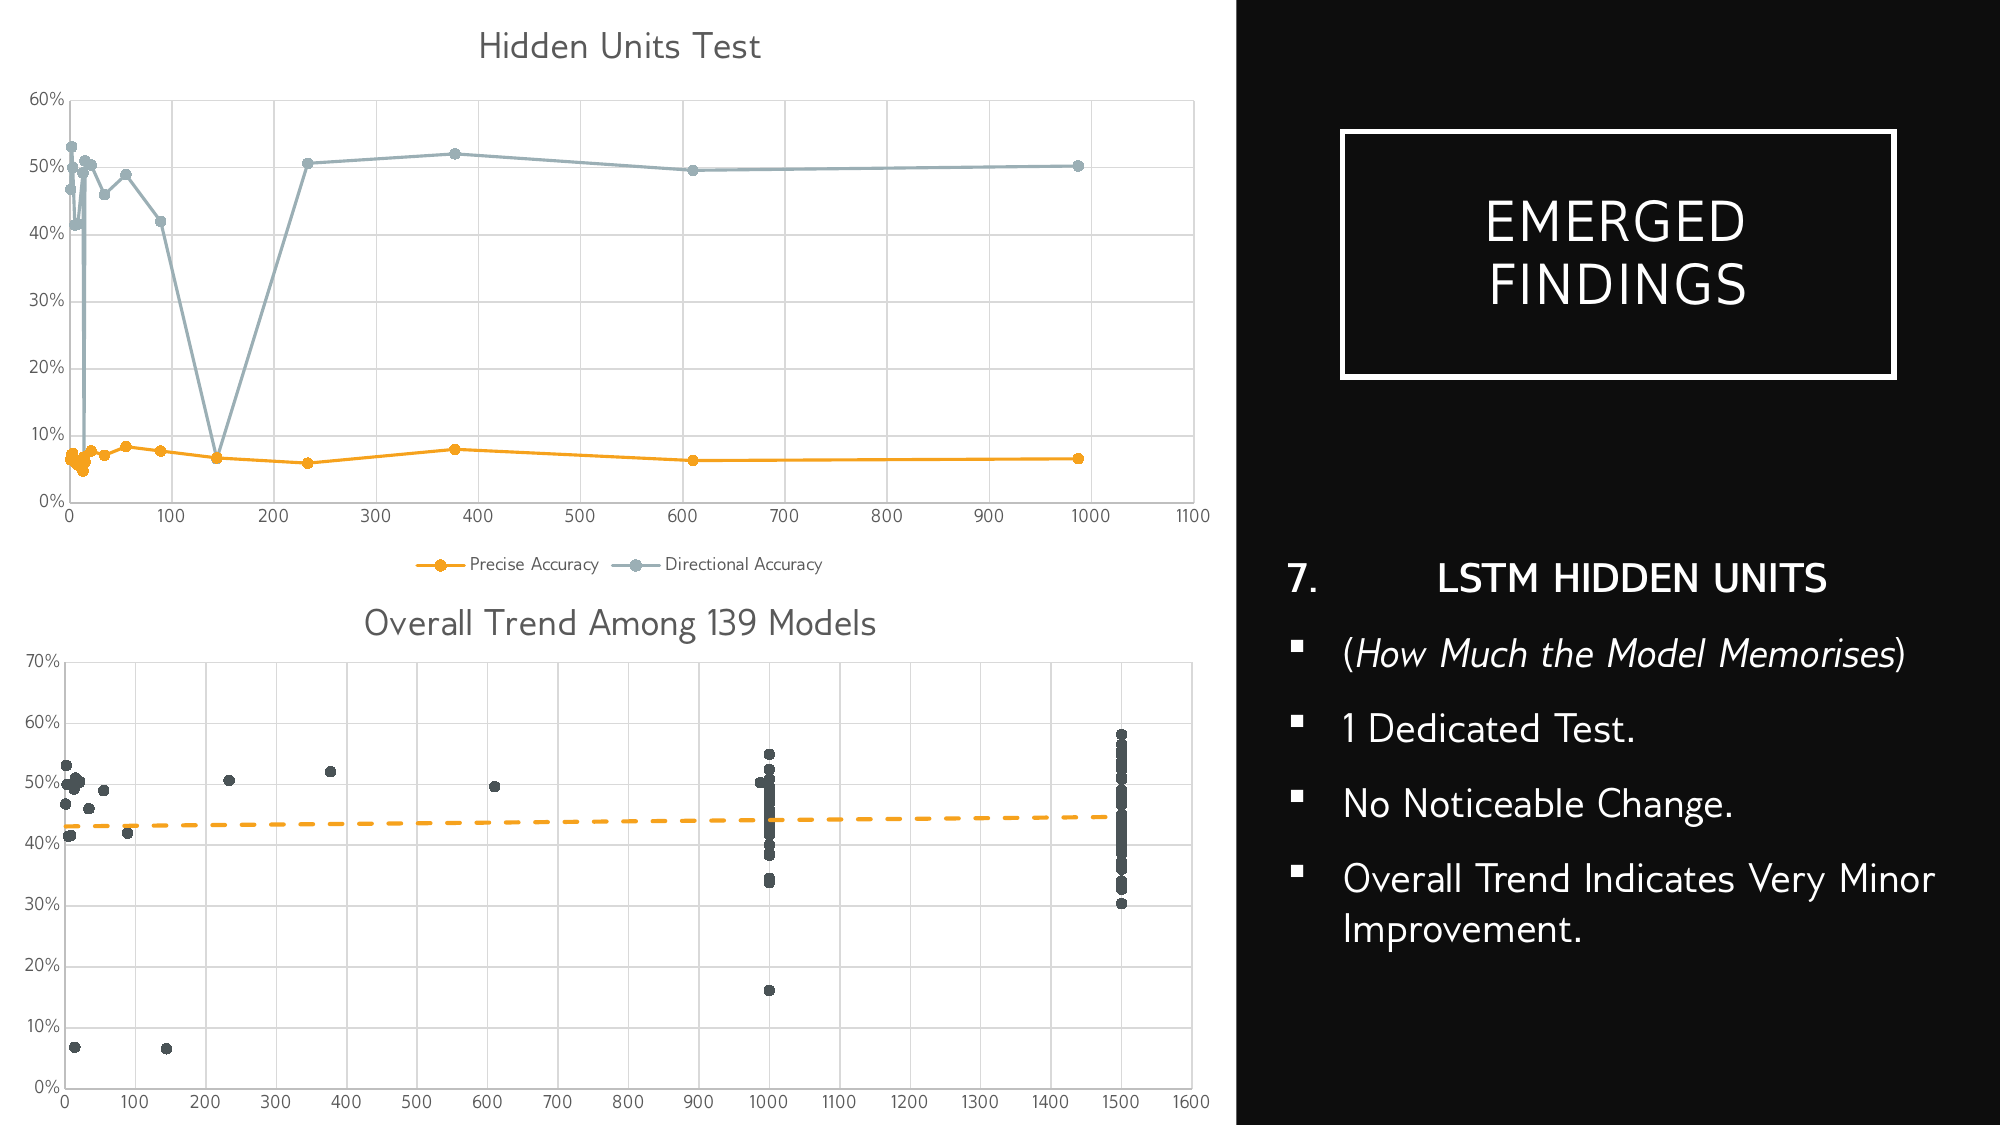

### Chart: Hidden Units Test

| Category | Precise Accuracy | Directional Accuracy |
|---|---|---|
# Emerged Findings
7.	LSTM HIDDEN UNITS
(How Much the Model Memorises)
1 Dedicated Test.
No Noticeable Change.
Overall Trend Indicates Very Minor Improvement.

### Chart: Overall Trend Among 139 Models

| Category |  |
|---|---|